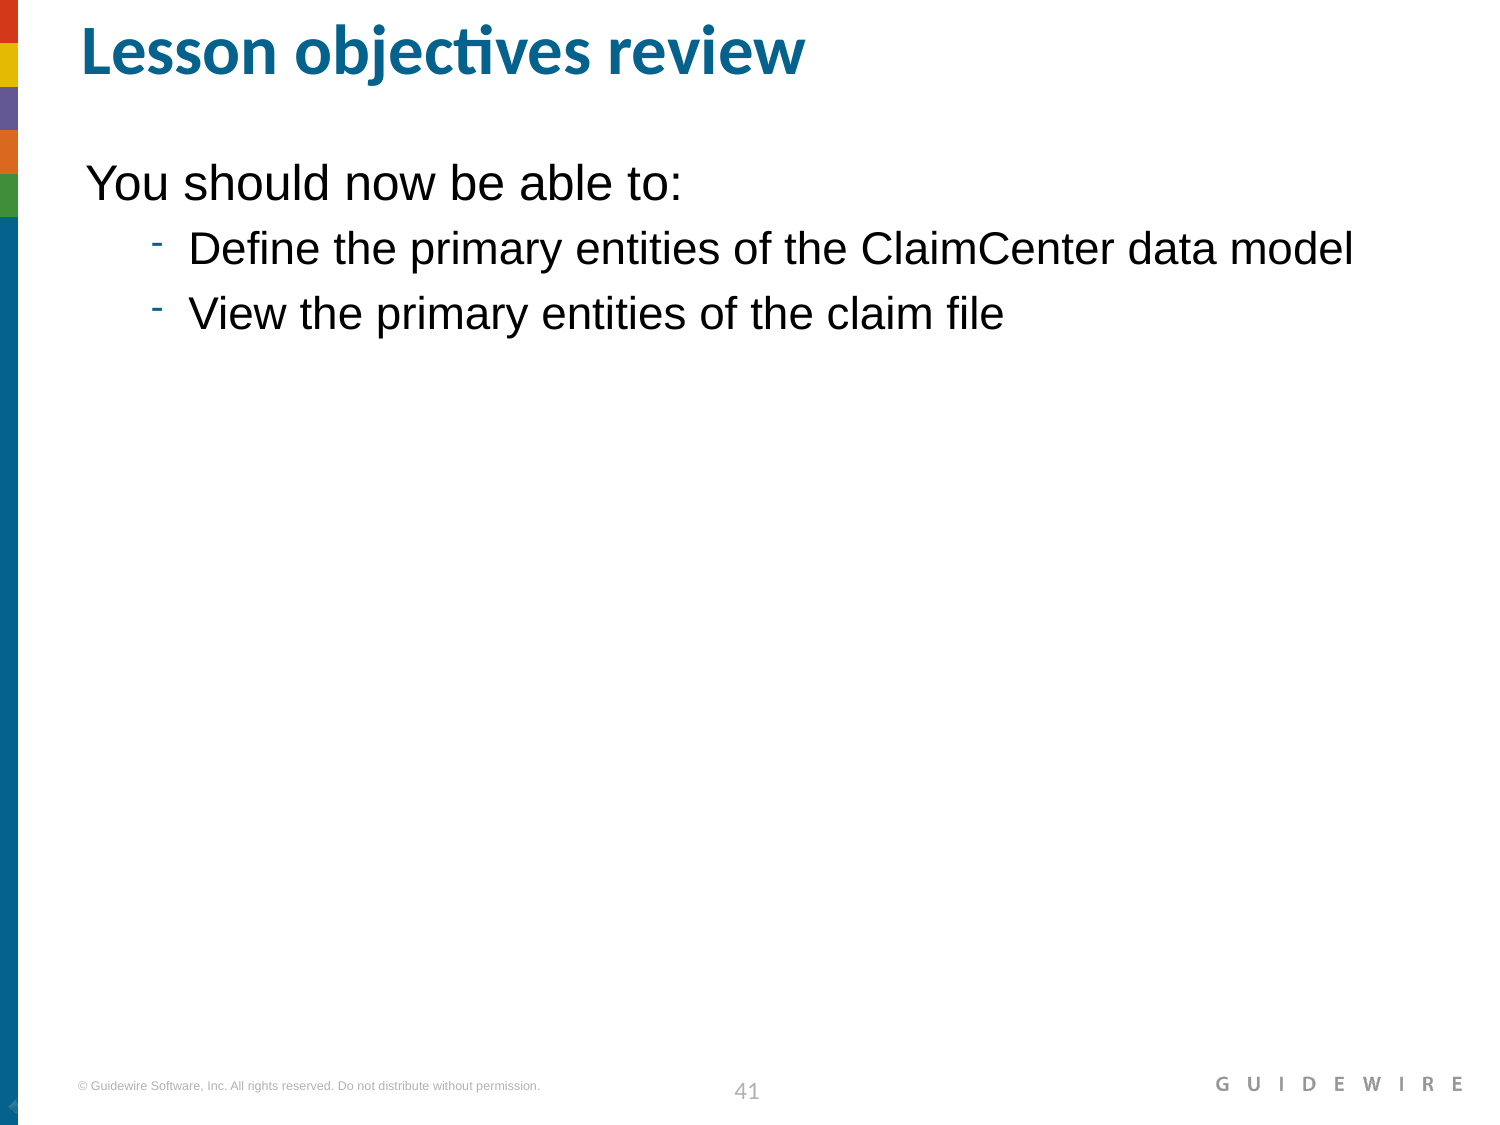

# Lesson objectives review
You should now be able to:
Define the primary entities of the ClaimCenter data model
View the primary entities of the claim file